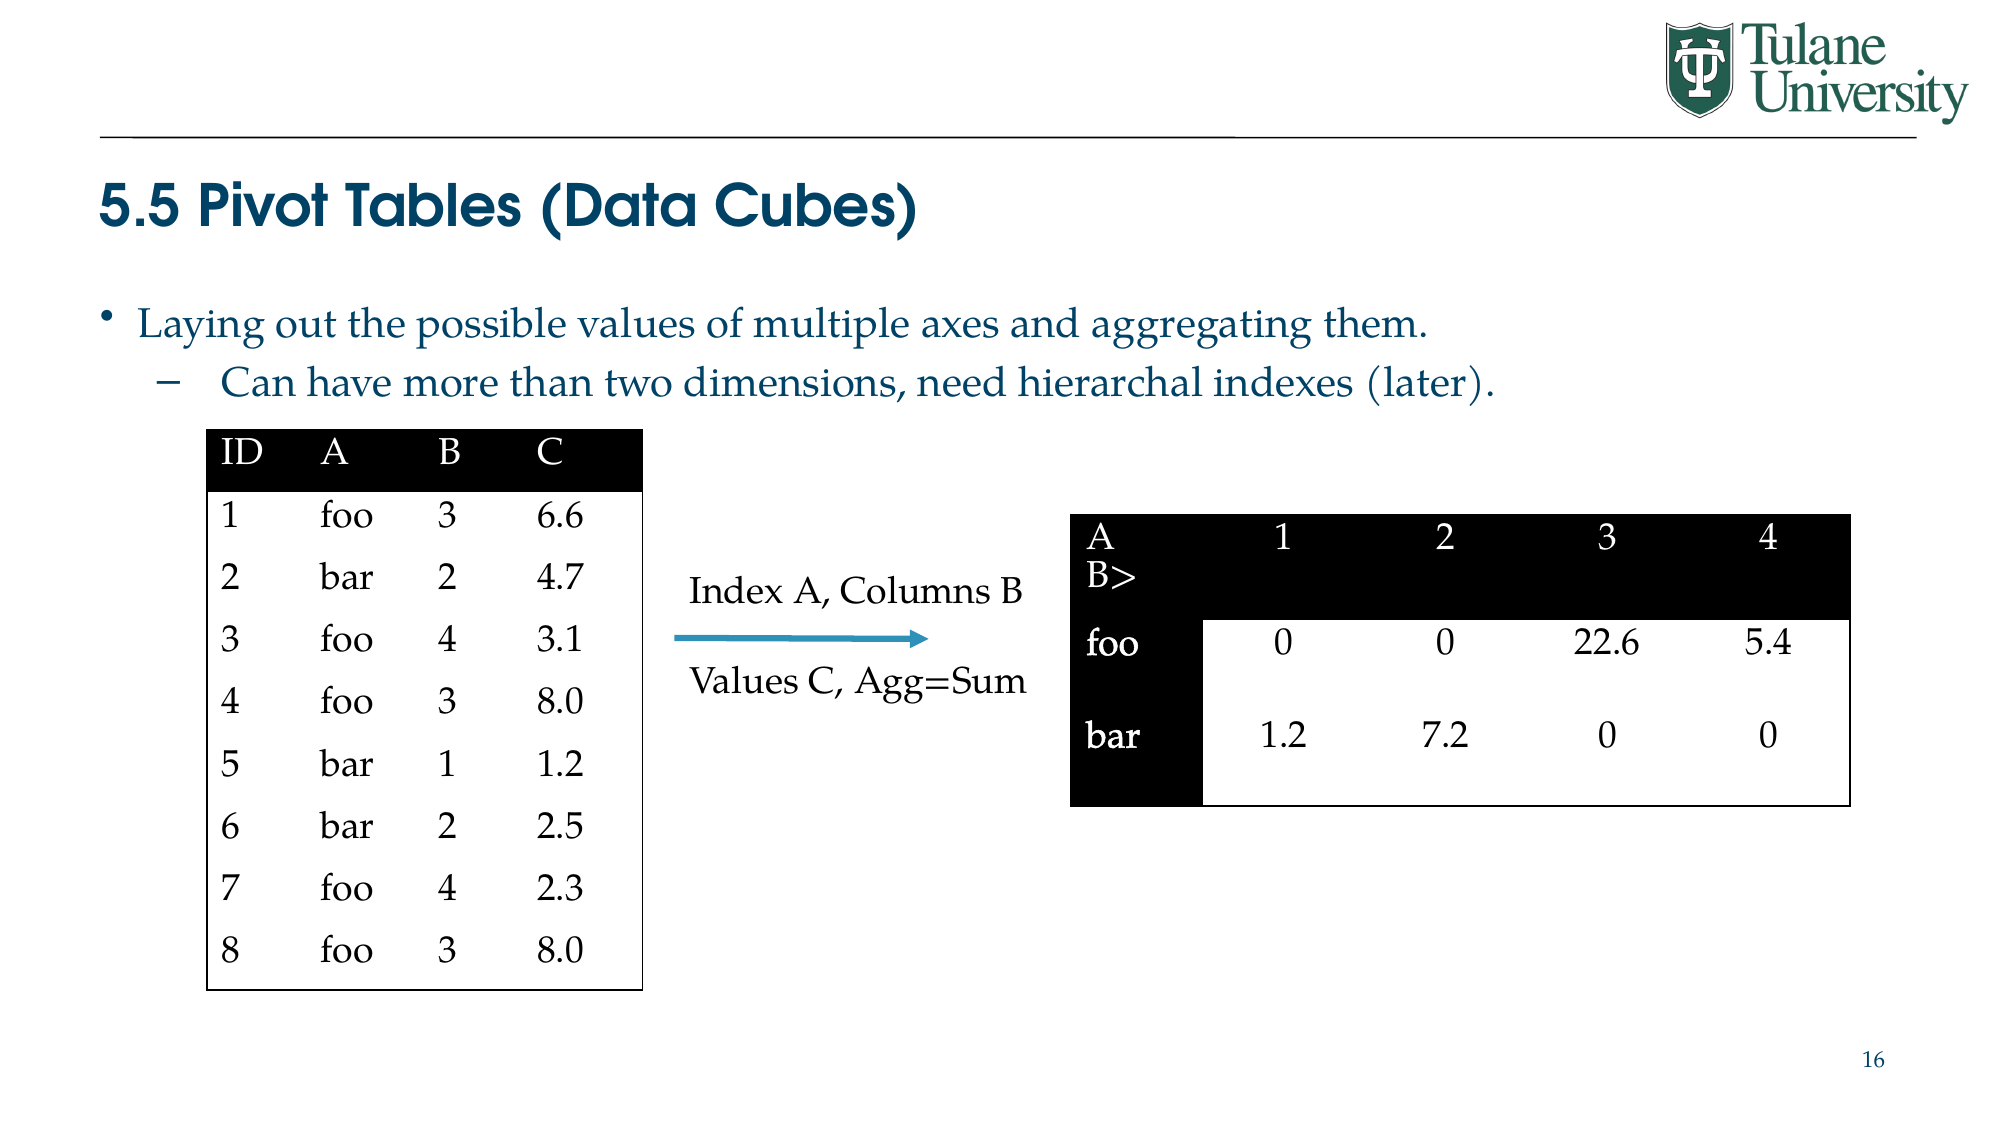

# 5.5 Pivot Tables (Data Cubes)
Laying out the possible values of multiple axes and aggregating them.
Can have more than two dimensions, need hierarchal indexes (later).
| ID | A | B | C |
| --- | --- | --- | --- |
| 1 | foo | 3 | 6.6 |
| 2 | bar | 2 | 4.7 |
| 3 | foo | 4 | 3.1 |
| 4 | foo | 3 | 8.0 |
| 5 | bar | 1 | 1.2 |
| 6 | bar | 2 | 2.5 |
| 7 | foo | 4 | 2.3 |
| 8 | foo | 3 | 8.0 |
| A B> | 1 | 2 | 3 | 4 |
| --- | --- | --- | --- | --- |
| foo | 0 | 0 | 22.6 | 5.4 |
| bar | 1.2 | 7.2 | 0 | 0 |
Index A, Columns B

Values C, Agg=Sum
16